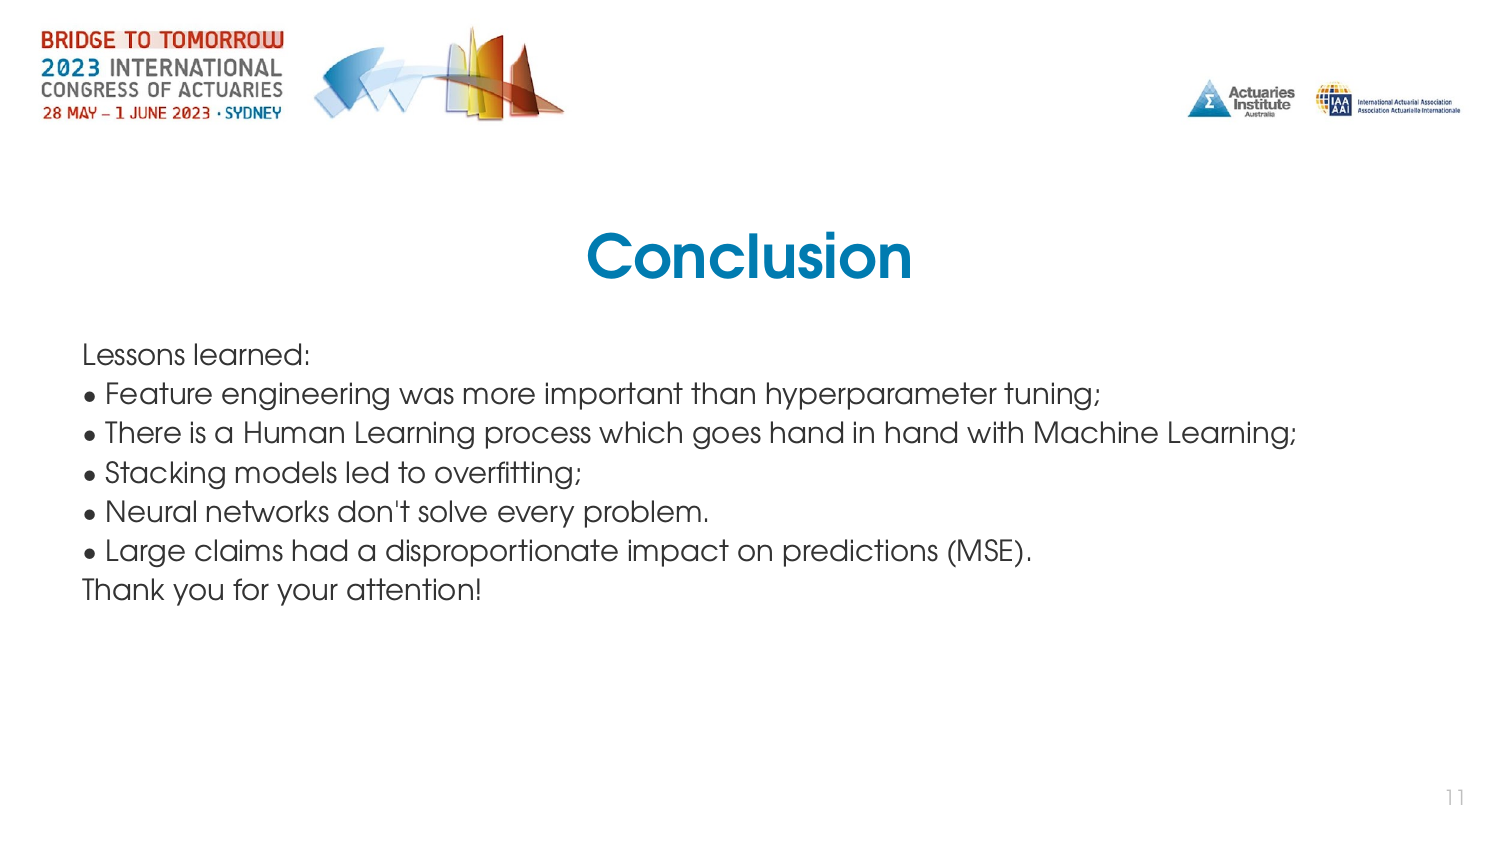

# Conclusion
Lessons learned:
• Feature engineering was more important than hyperparameter tuning;
• There is a Human Learning process which goes hand in hand with Machine Learning;
• Stacking models led to overfitting;
• Neural networks don't solve every problem.
• Large claims had a disproportionate impact on predictions (MSE).
Thank you for your attention!
11